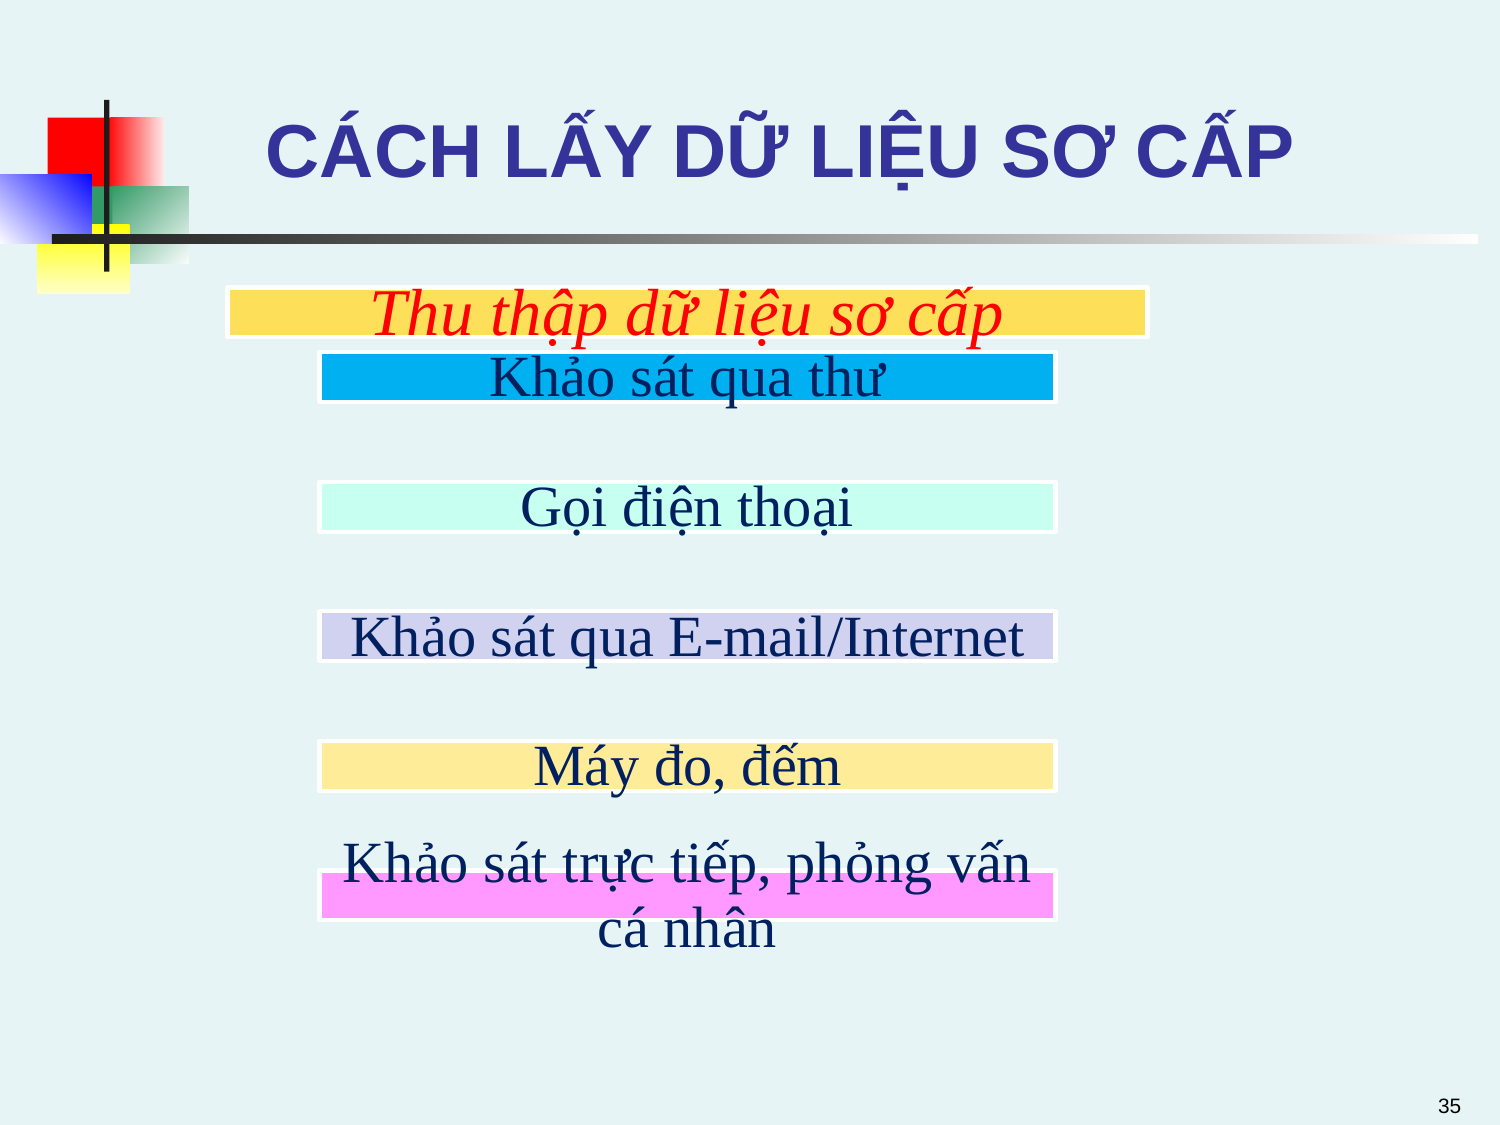

# CÁCH LẤY DỮ LIỆU SƠ CẤP
Thu thập dữ liệu sơ cấp
Khảo sát qua thư
Khảo sát trực tiếp, phỏng vấn cá nhân
Gọi điện thoại
Máy đo, đếm
Khảo sát qua E-mail/Internet
35